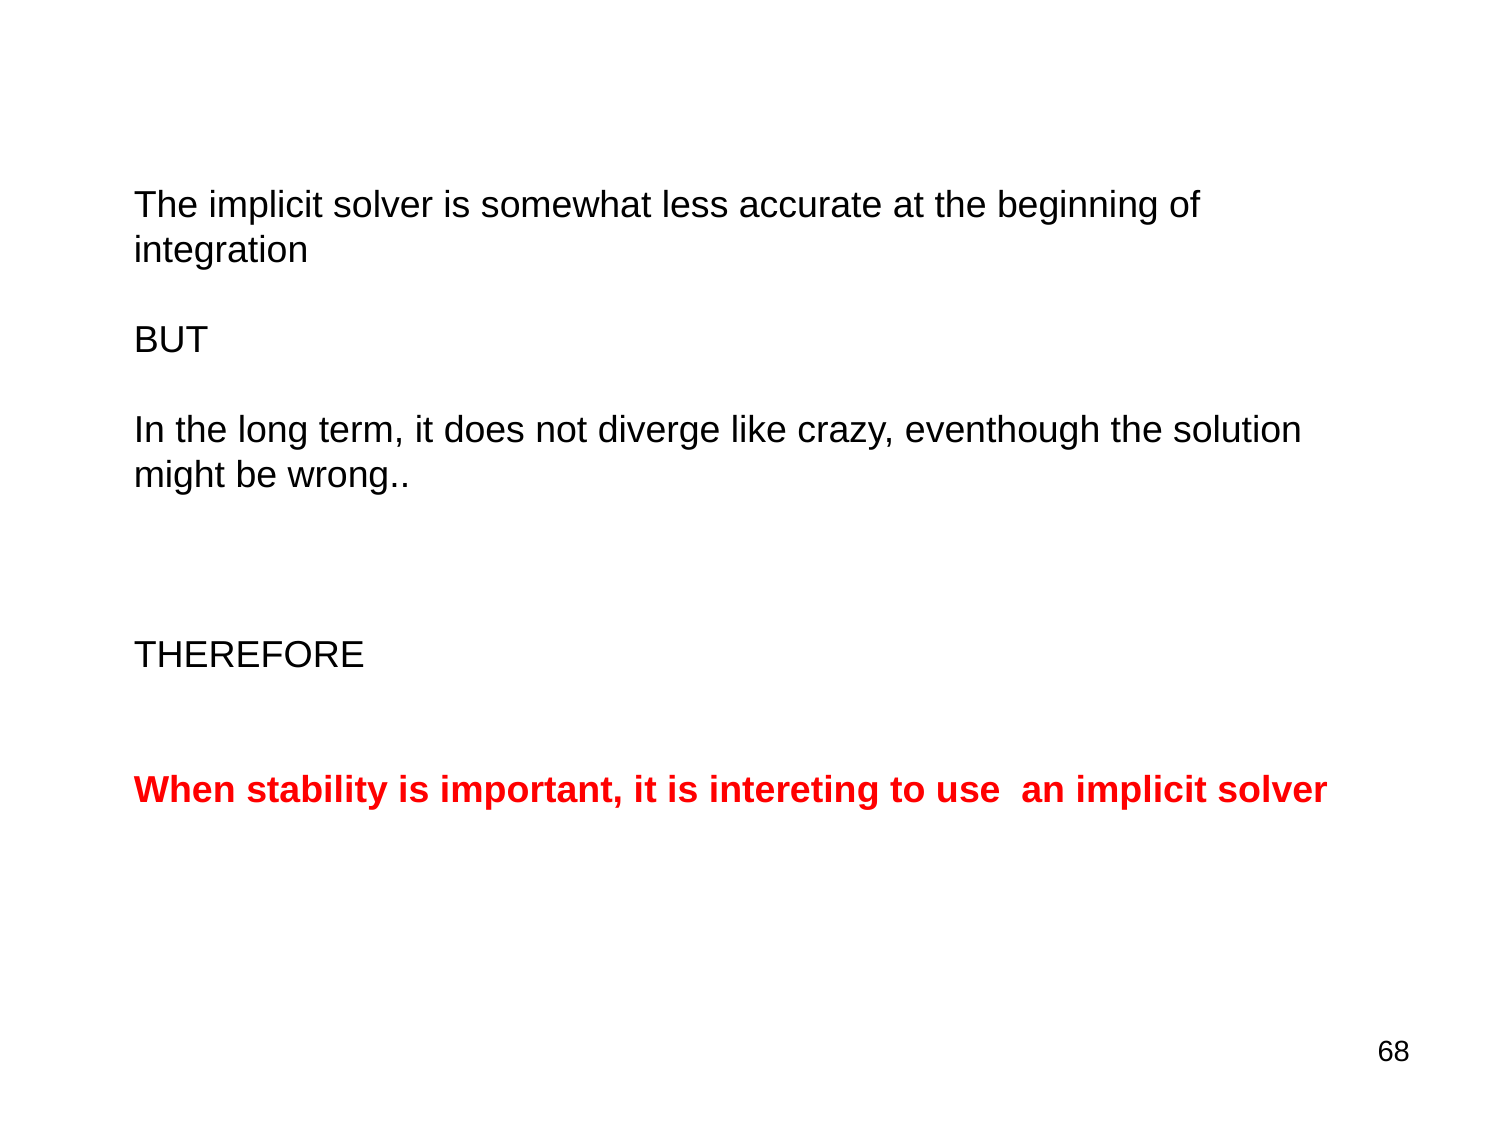

The implicit solver is somewhat less accurate at the beginning of
integration

BUT

In the long term, it does not diverge like crazy, eventhough the solution
might be wrong..

THEREFORE

When stability is important, it is intereting to use  an implicit solver
68